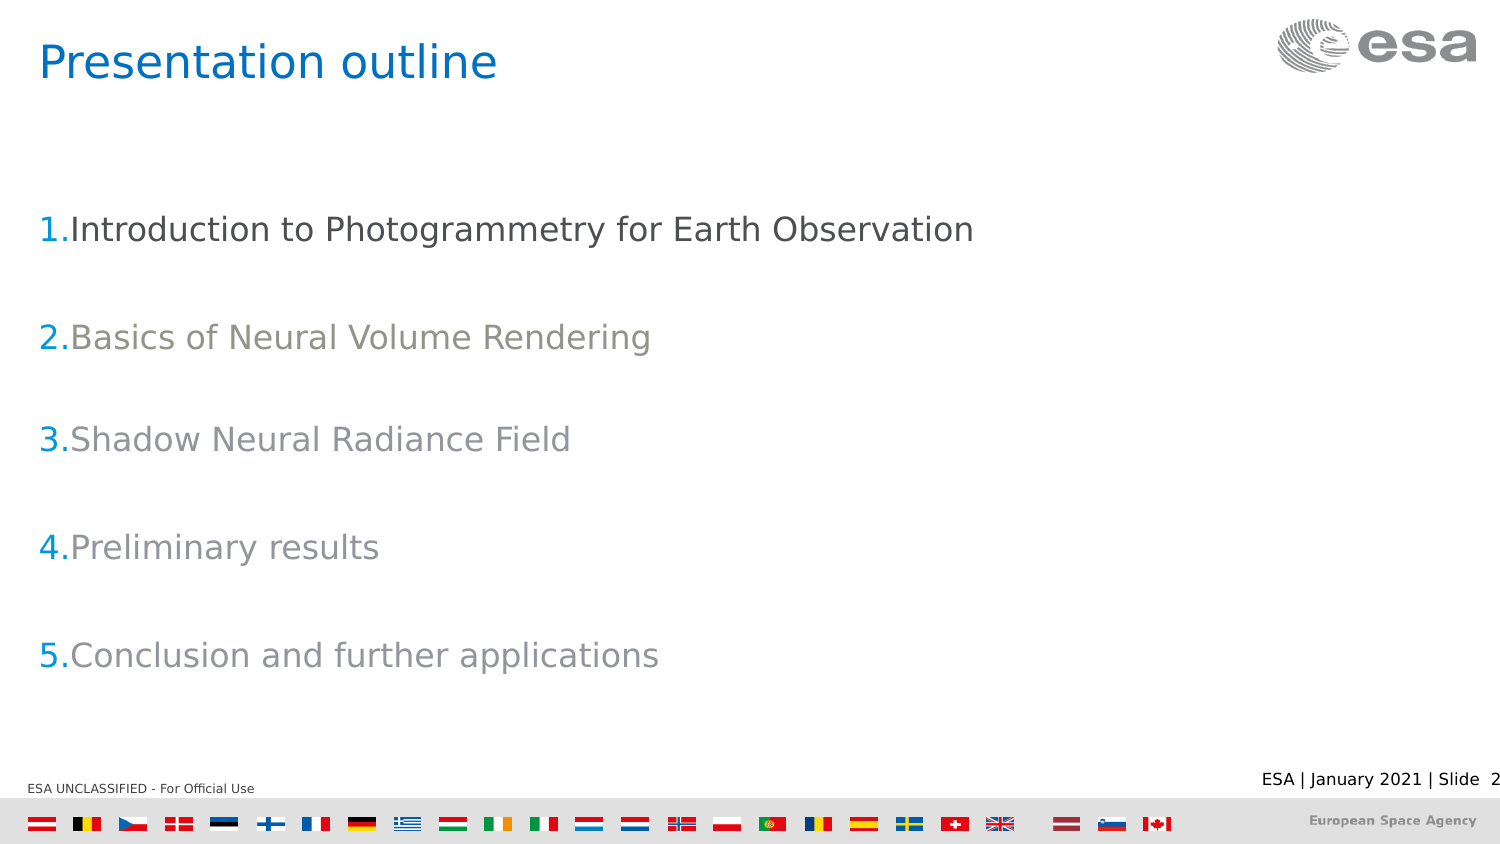

# Presentation outline
Introduction to Photogrammetry for Earth Observation

Basics of Neural Volume Rendering

Shadow Neural Radiance Field

Preliminary results

Conclusion and further applications